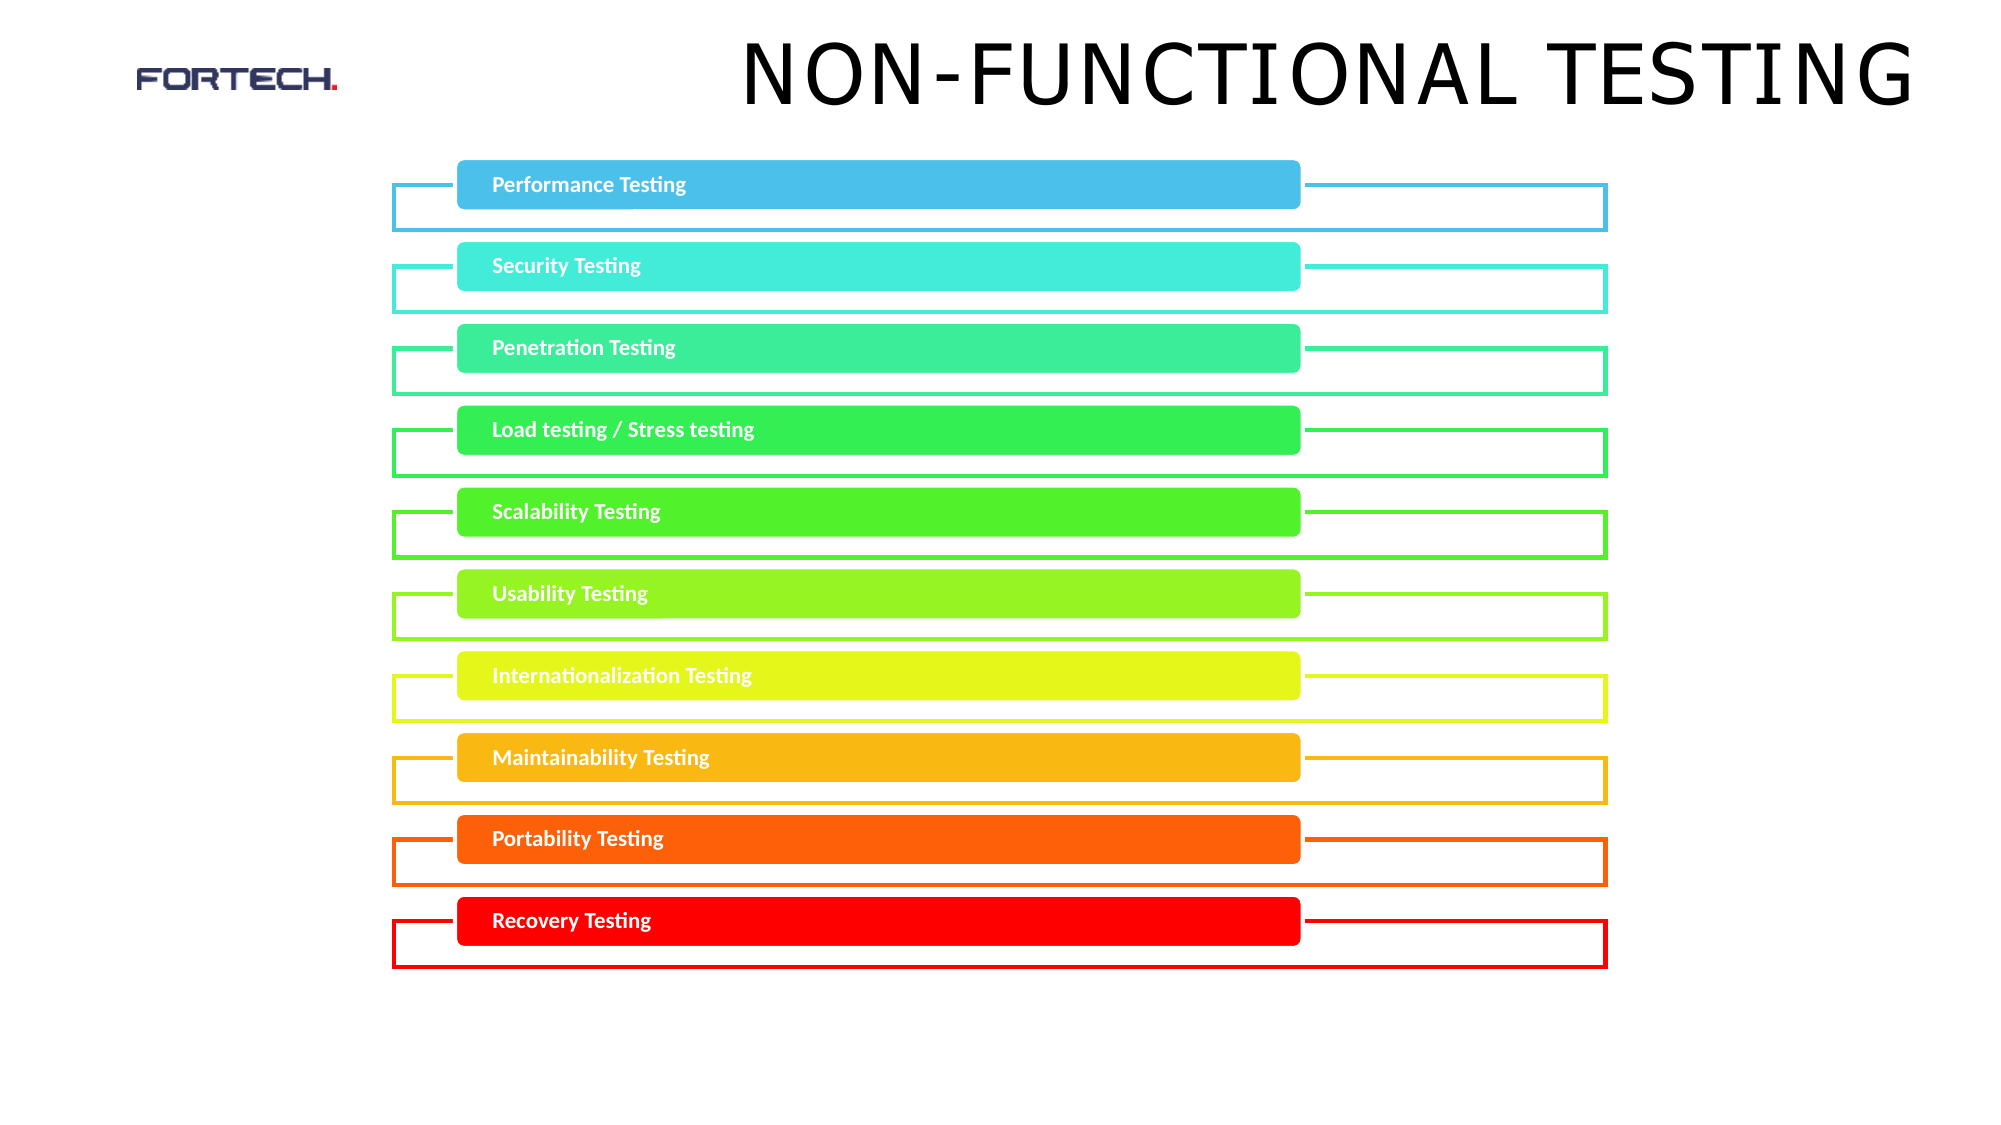

# NON-Functional testing
Performance Testing
Security Testing
Penetration Testing
Load testing / Stress testing
Scalability Testing
Usability Testing
Internationalization Testing
Maintainability Testing
Portability Testing
Recovery Testing